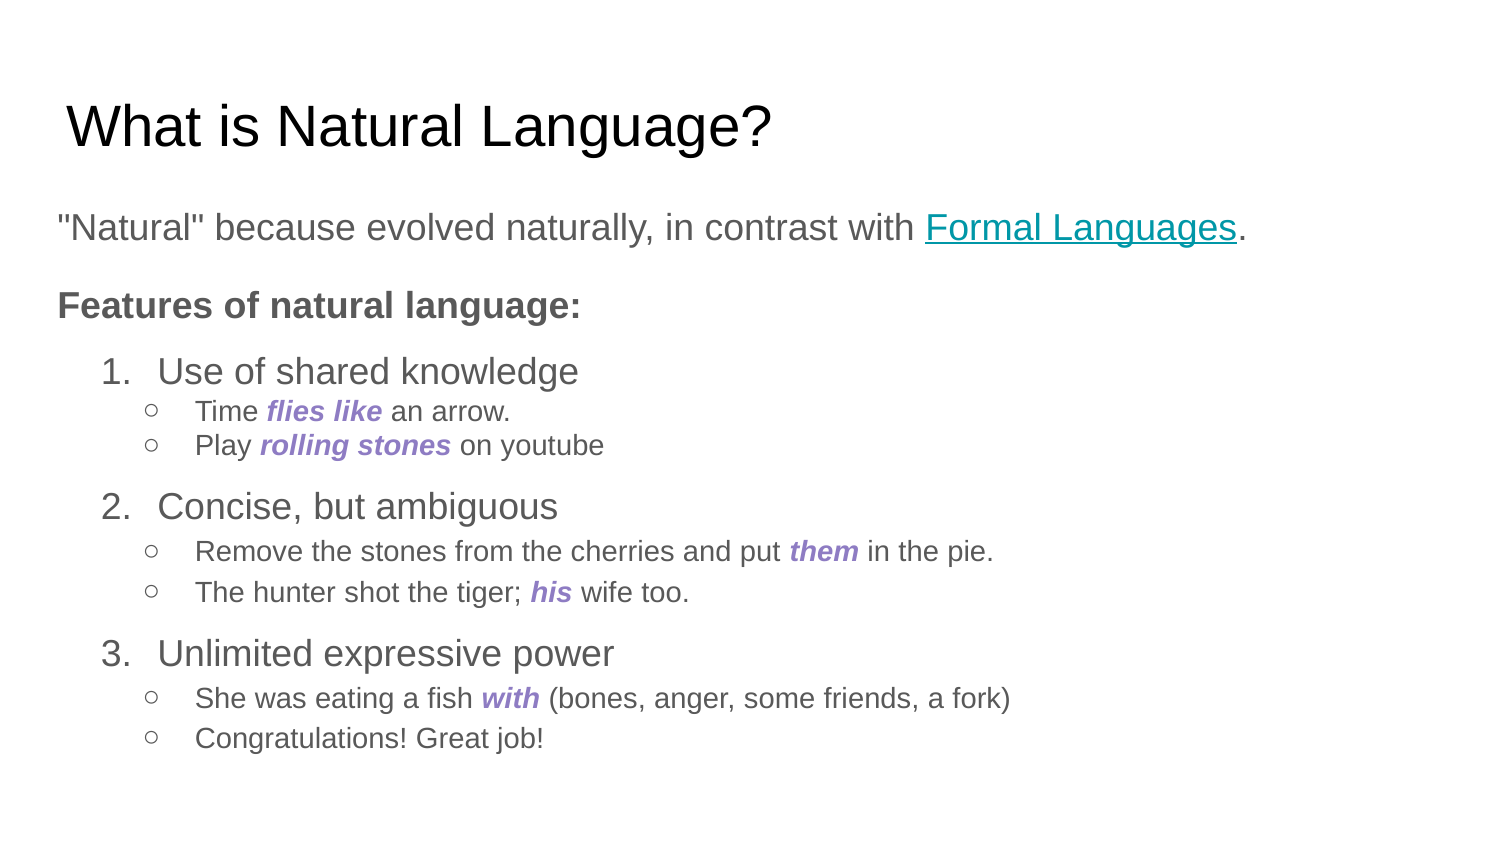

# What is Natural Language?
"Natural" because evolved naturally, in contrast with Formal Languages.
Features of natural language:
Use of shared knowledge
Time flies like an arrow.
Play rolling stones on youtube
Concise, but ambiguous
Remove the stones from the cherries and put them in the pie.
The hunter shot the tiger; his wife too.
Unlimited expressive power
She was eating a fish with (bones, anger, some friends, a fork)
Congratulations! Great job!